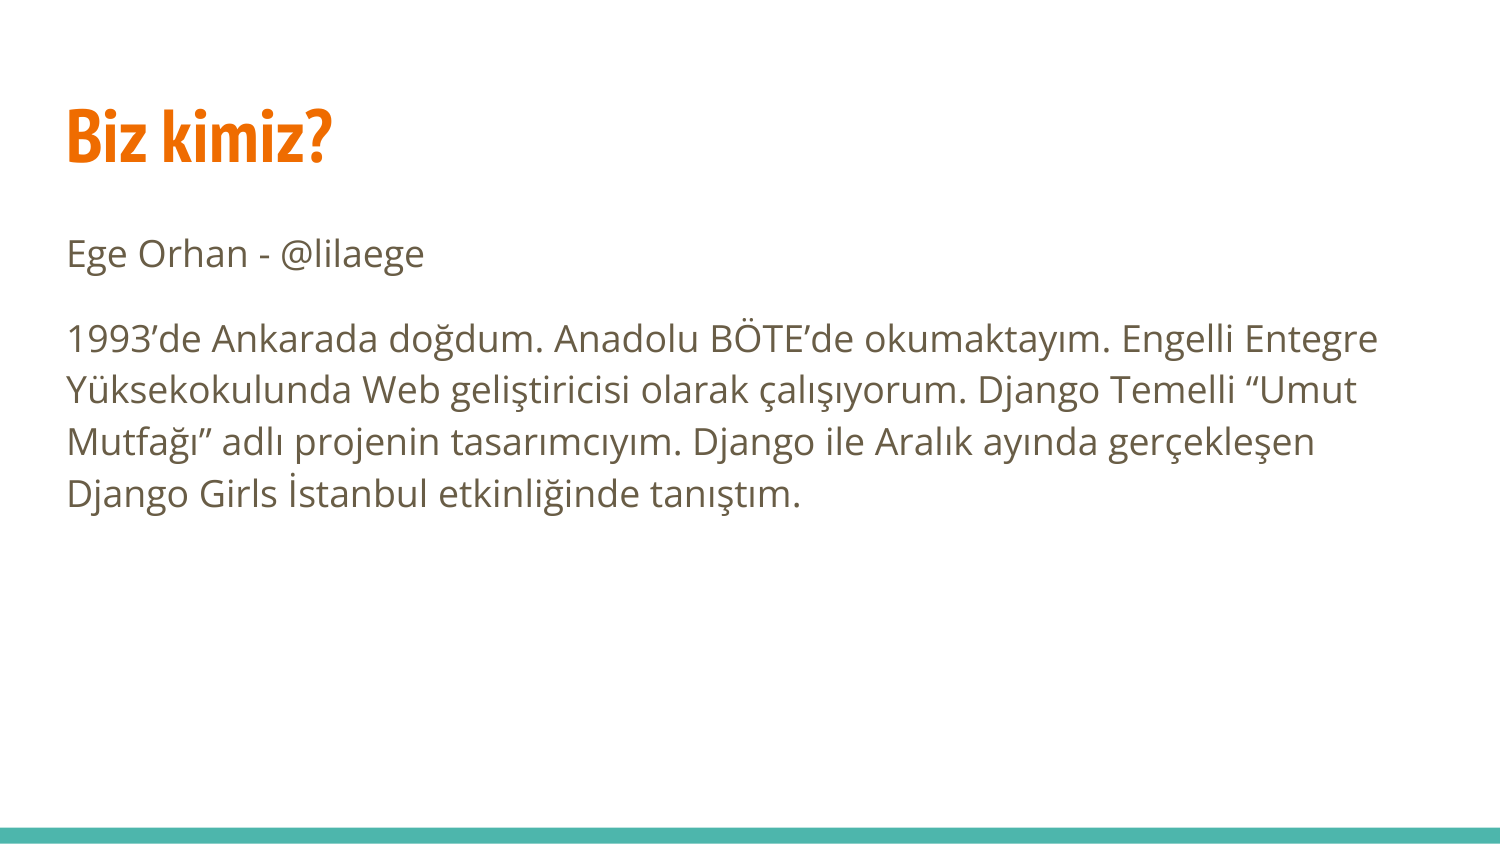

# Biz kimiz?
Ege Orhan - @lilaege
1993’de Ankarada doğdum. Anadolu BÖTE’de okumaktayım. Engelli Entegre Yüksekokulunda Web geliştiricisi olarak çalışıyorum. Django Temelli “Umut Mutfağı” adlı projenin tasarımcıyım. Django ile Aralık ayında gerçekleşen Django Girls İstanbul etkinliğinde tanıştım.